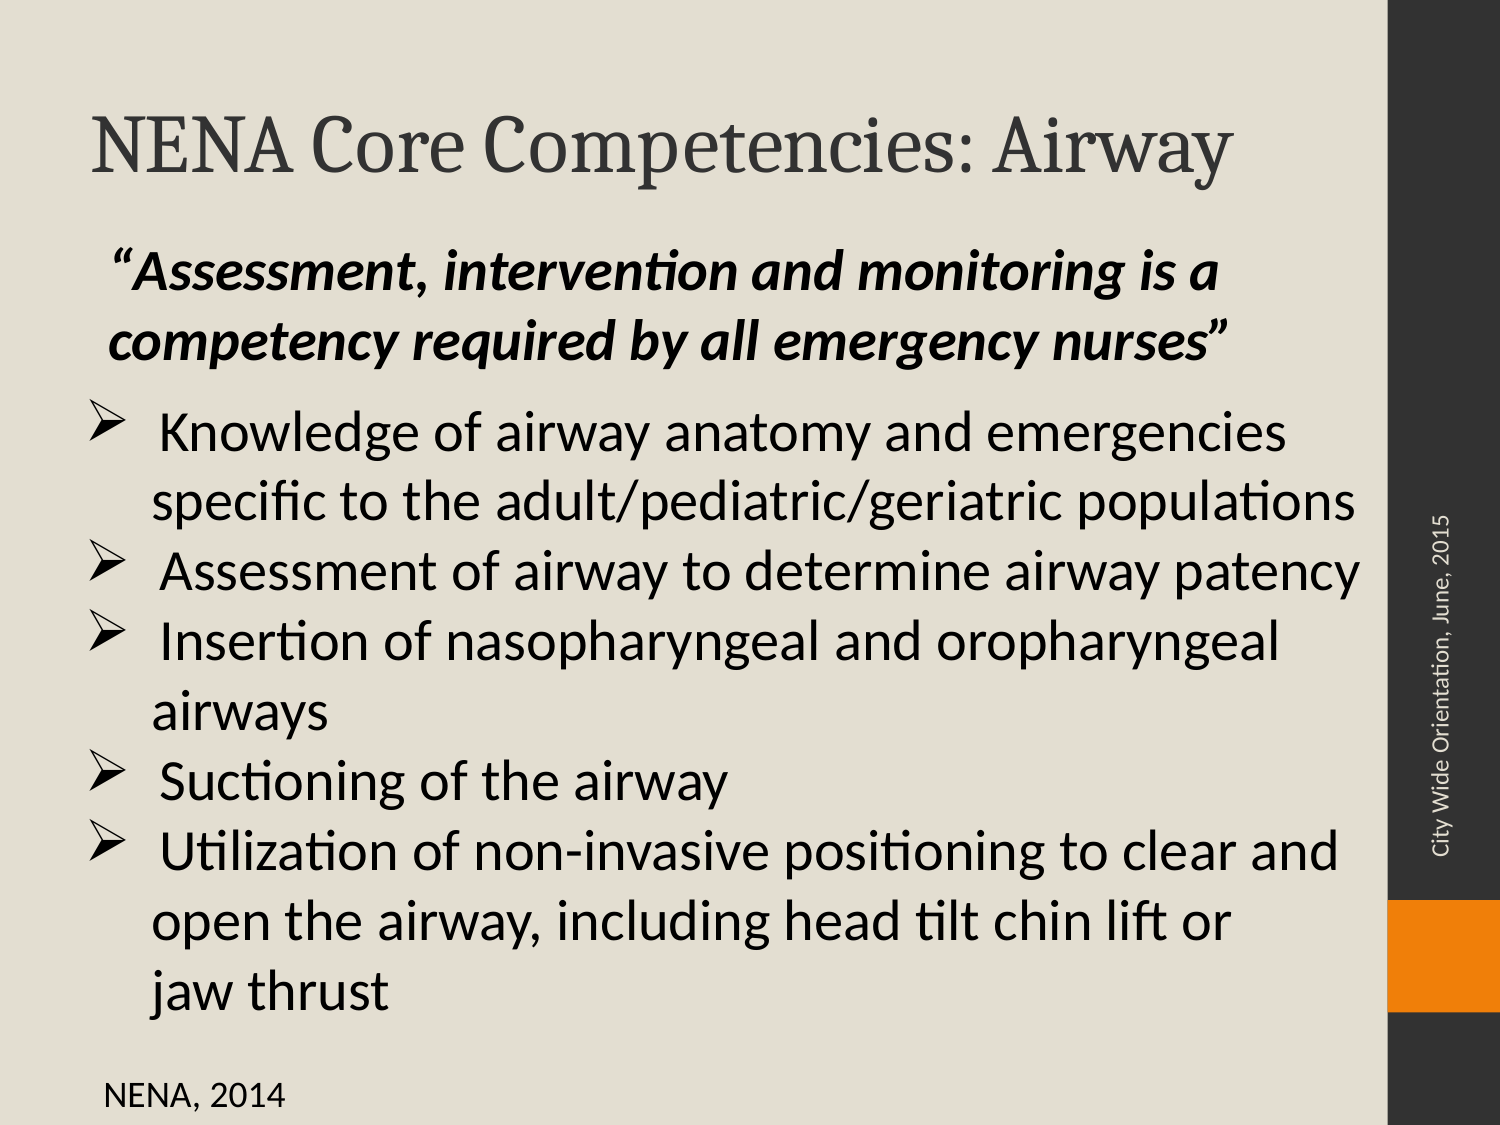

# NENA Core Competencies: Airway
“Assessment, intervention and monitoring is a
competency required by all emergency nurses”
Knowledge of airway anatomy and emergencies
     specific to the adult/pediatric/geriatric populations
Assessment of airway to determine airway patency
Insertion of nasopharyngeal and oropharyngeal
     airways
Suctioning of the airway
Utilization of non-invasive positioning to clear and
     open the airway, including head tilt chin lift or
     jaw thrust

City Wide Orientation, June, 2015
NENA, 2014